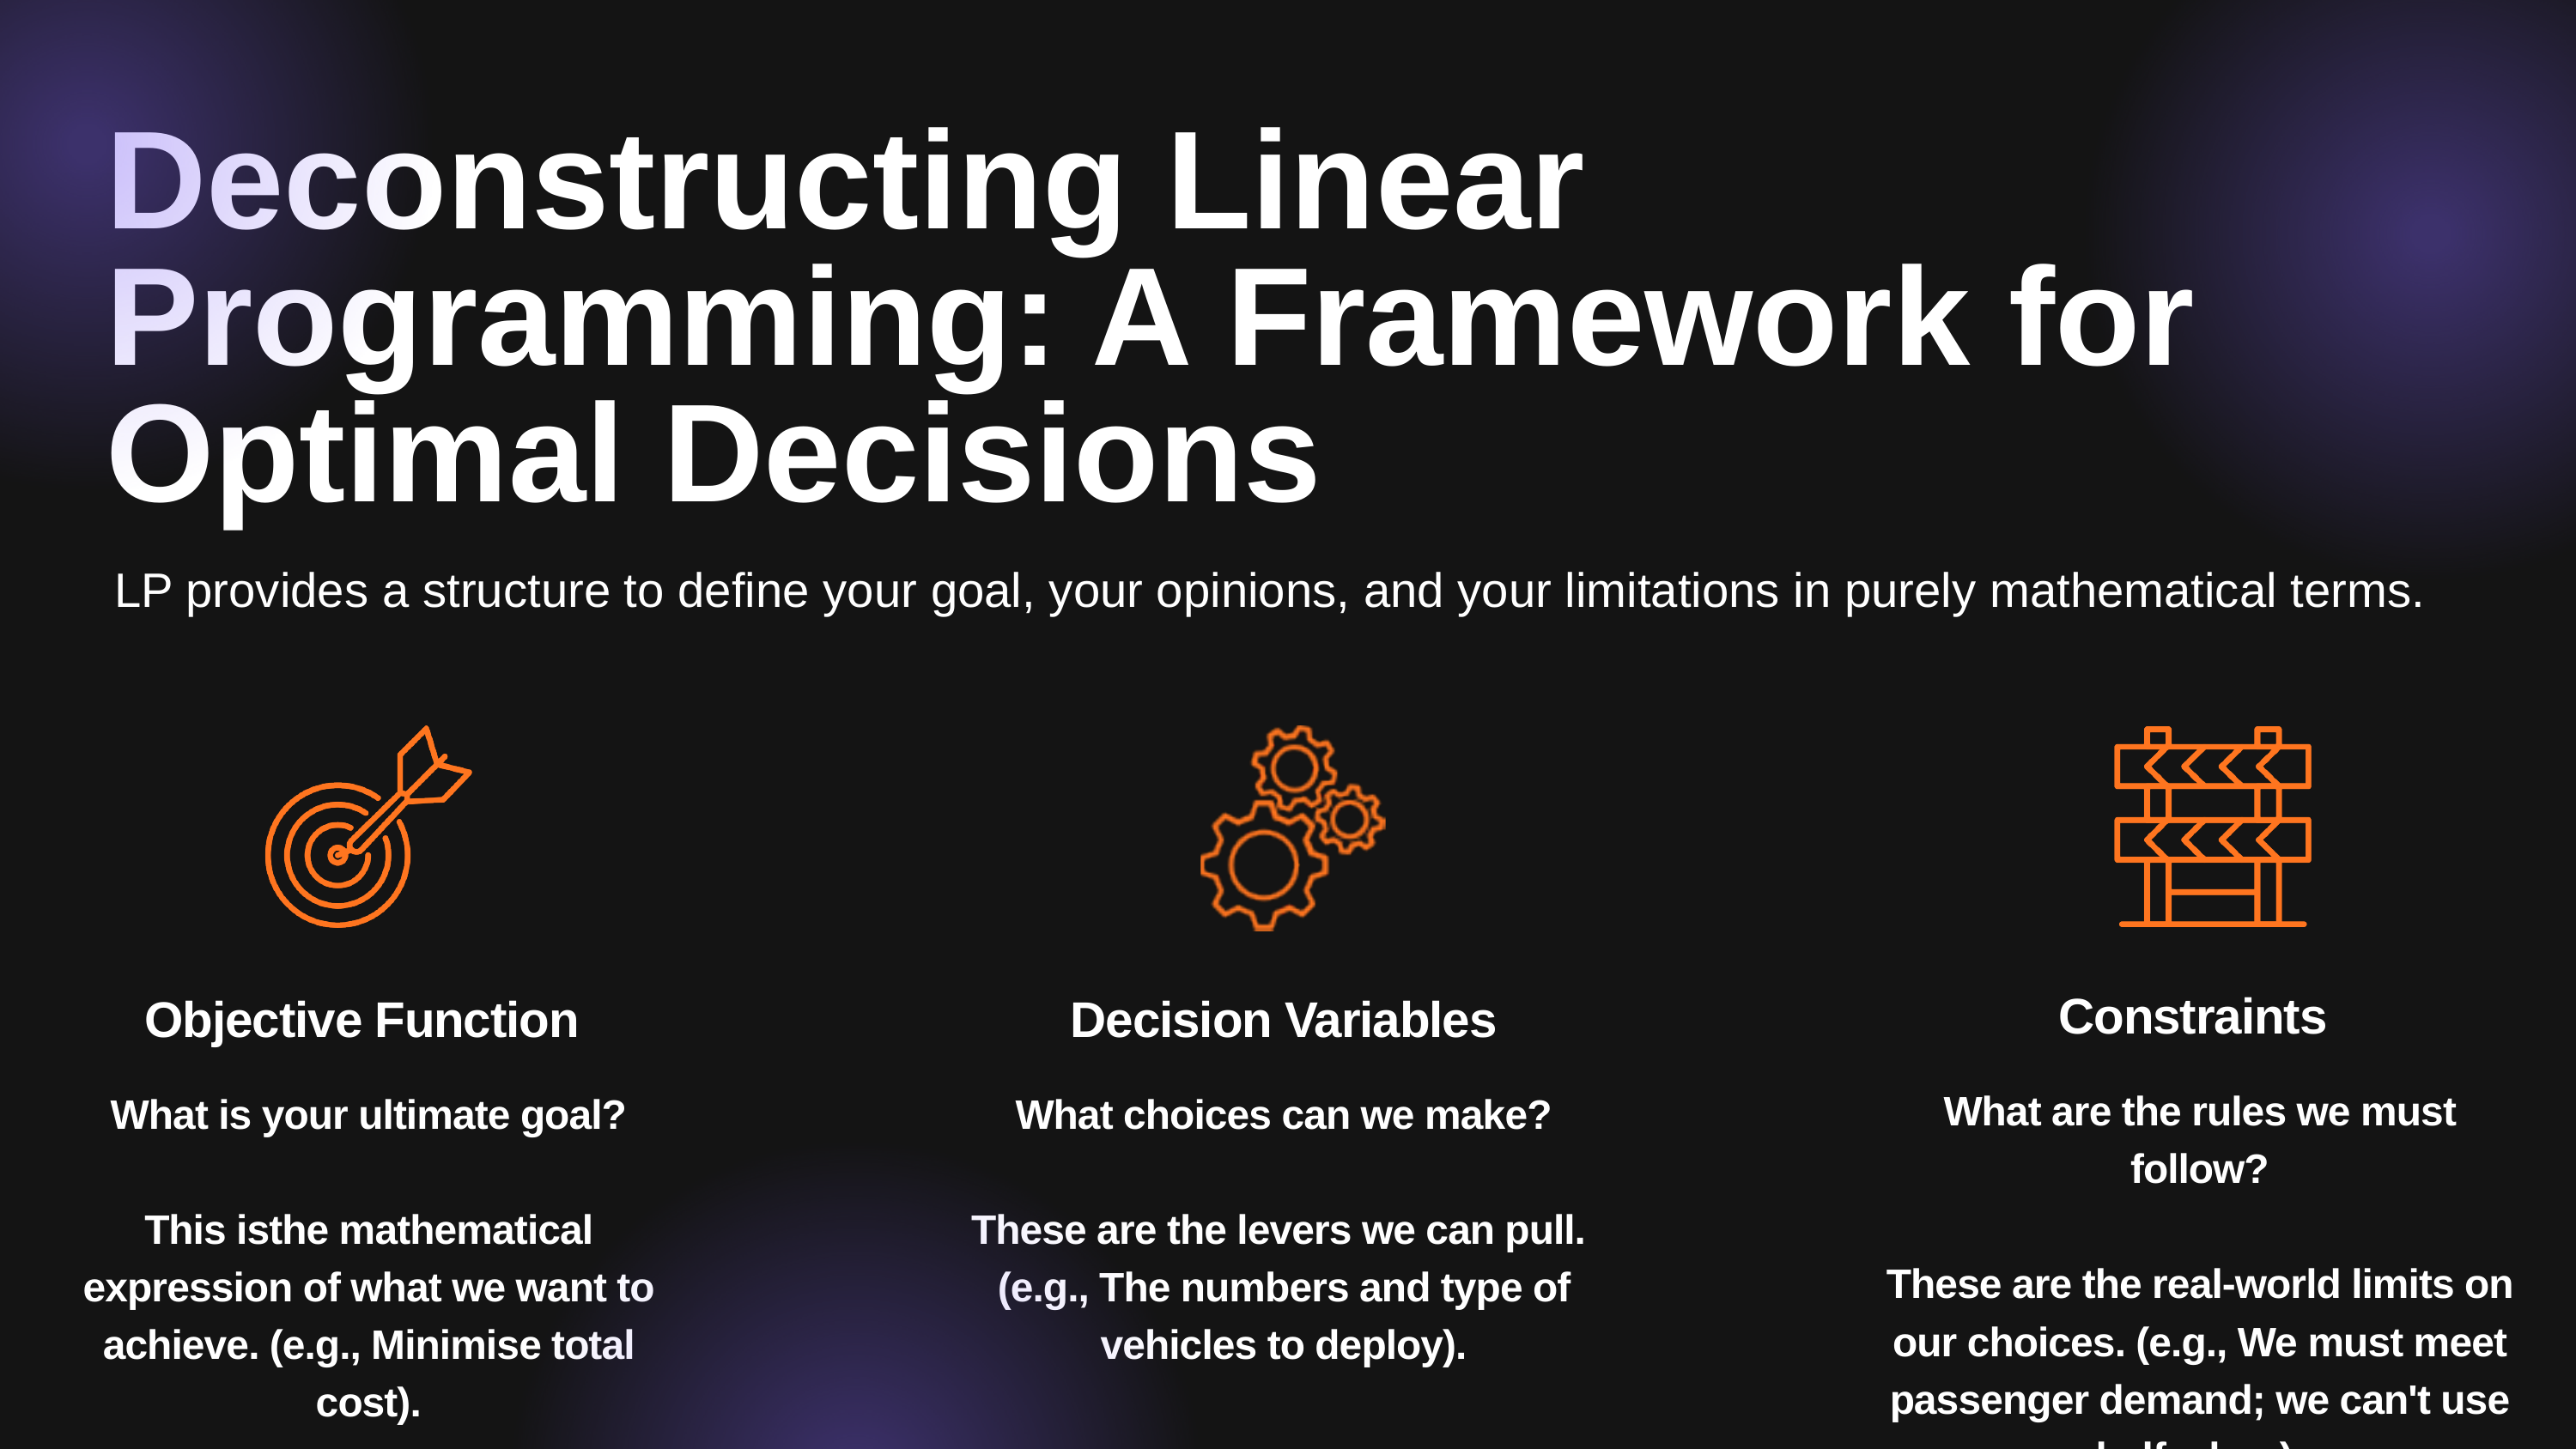

Deconstructing Linear Programming: A Framework for Optimal Decisions
LP provides a structure to define your goal, your opinions, and your limitations in purely mathematical terms.

Constraints
Objective Function
Decision Variables
What are the rules we must follow?

These are the real-world limits on our choices. (e.g., We must meet passenger demand; we can't use half a bus).
What is your ultimate goal?

This isthe mathematical expression of what we want to achieve. (e.g., Minimise total cost).
What choices can we make?

These are the levers we can pull.
(e.g., The numbers and type of vehicles to deploy).